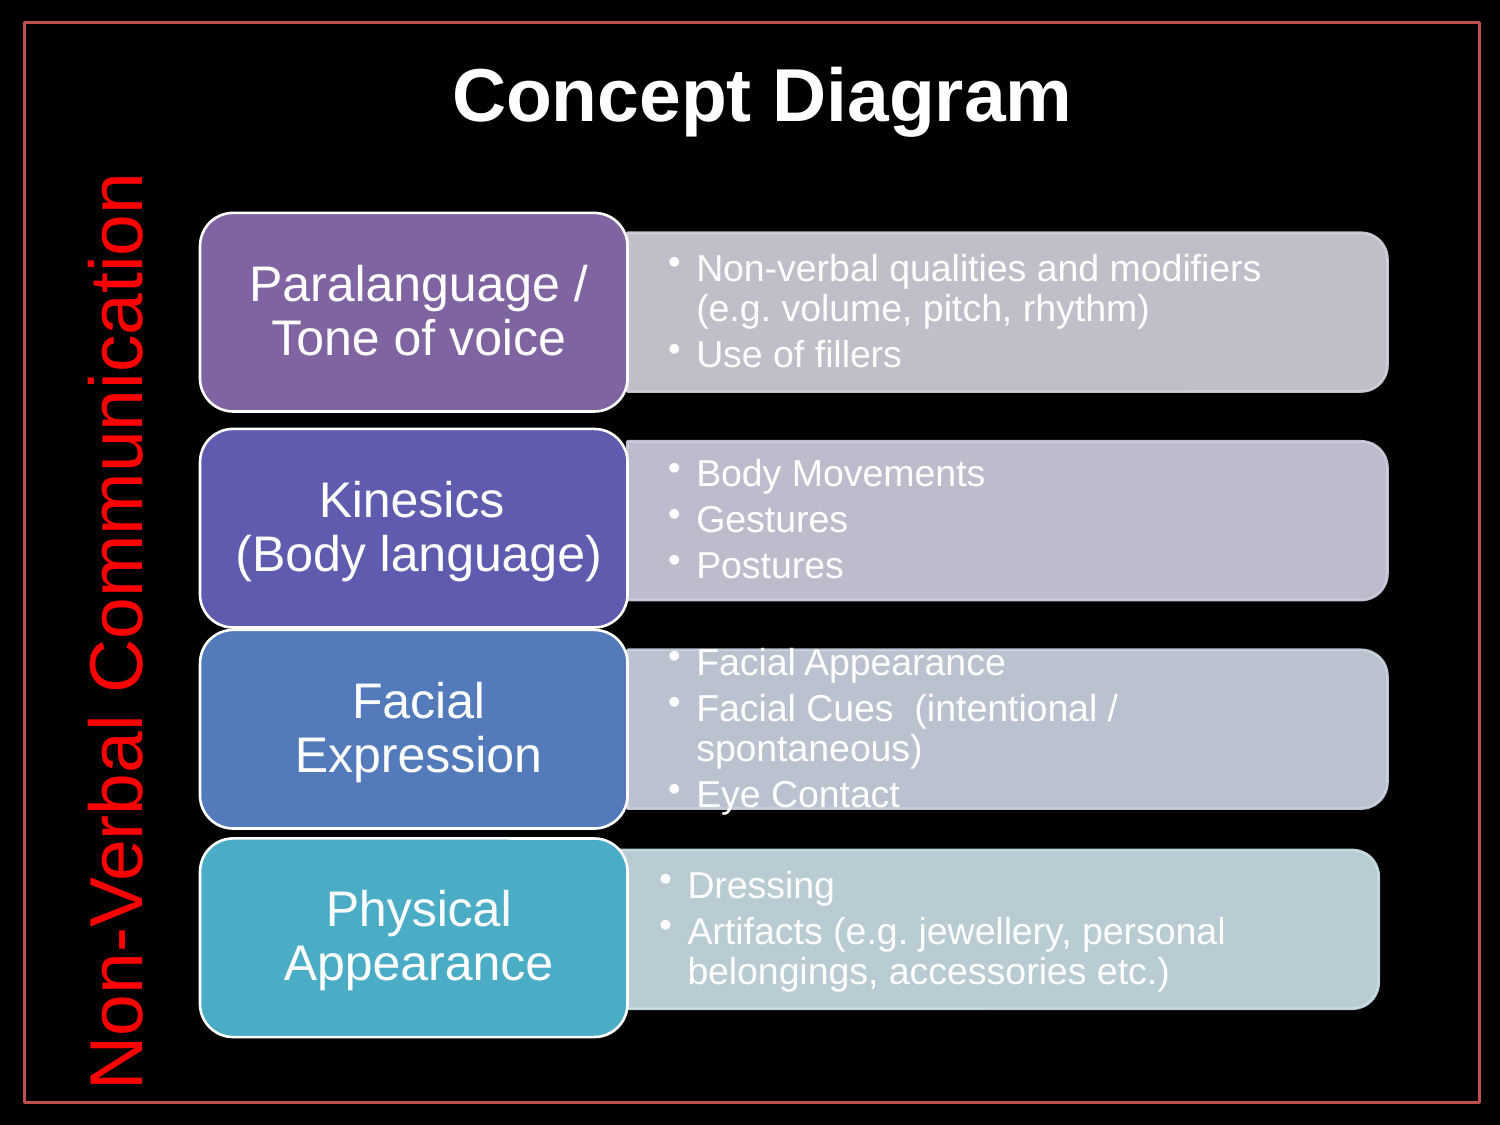

Concept Diagram
Non-verbal qualities and modifiers  (e.g. volume, pitch, rhythm)
Use of fillers
Paralanguage / Tone of voice
Body Movements
Gestures
Postures
Kinesics
(Body language)
Facial Appearance
Facial Cues  (intentional / spontaneous)
Eye Contact
Facial Expression
Dressing
Artifacts (e.g. jewellery, personal belongings, accessories etc.)
Physical Appearance
#
Non-Verbal Communication